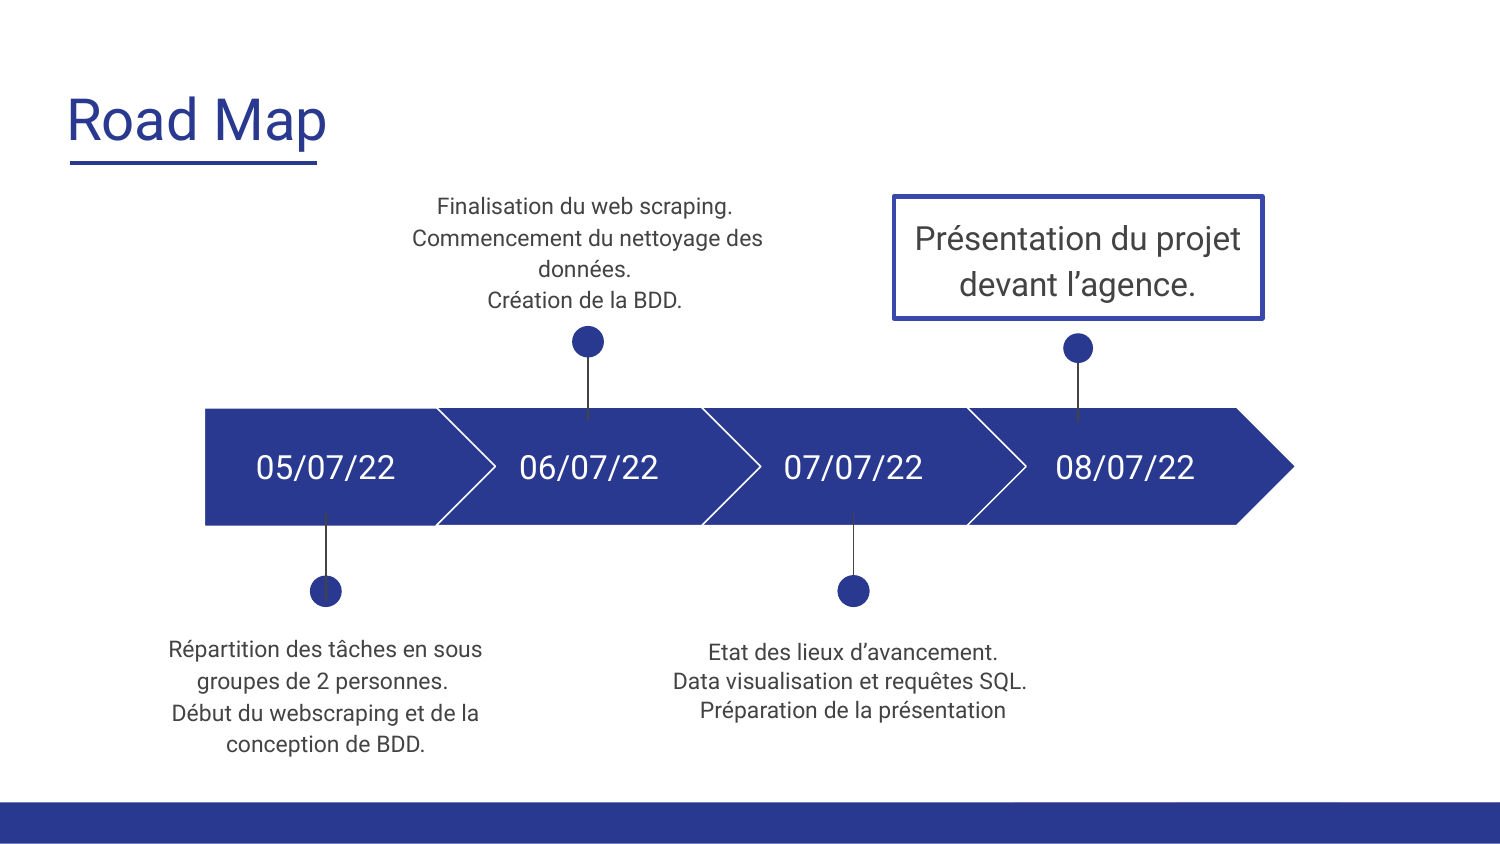

# Road Map
Finalisation du web scraping.
Commencement du nettoyage des données.
Création de la BDD.
Présentation du projet devant l’agence.

05/07/22
06/07/22
07/07/22
08/07/22

Répartition des tâches en sous groupes de 2 personnes.
Début du webscraping et de la conception de BDD.
Etat des lieux d’avancement.
Data visualisation et requêtes SQL.
Préparation de la présentation